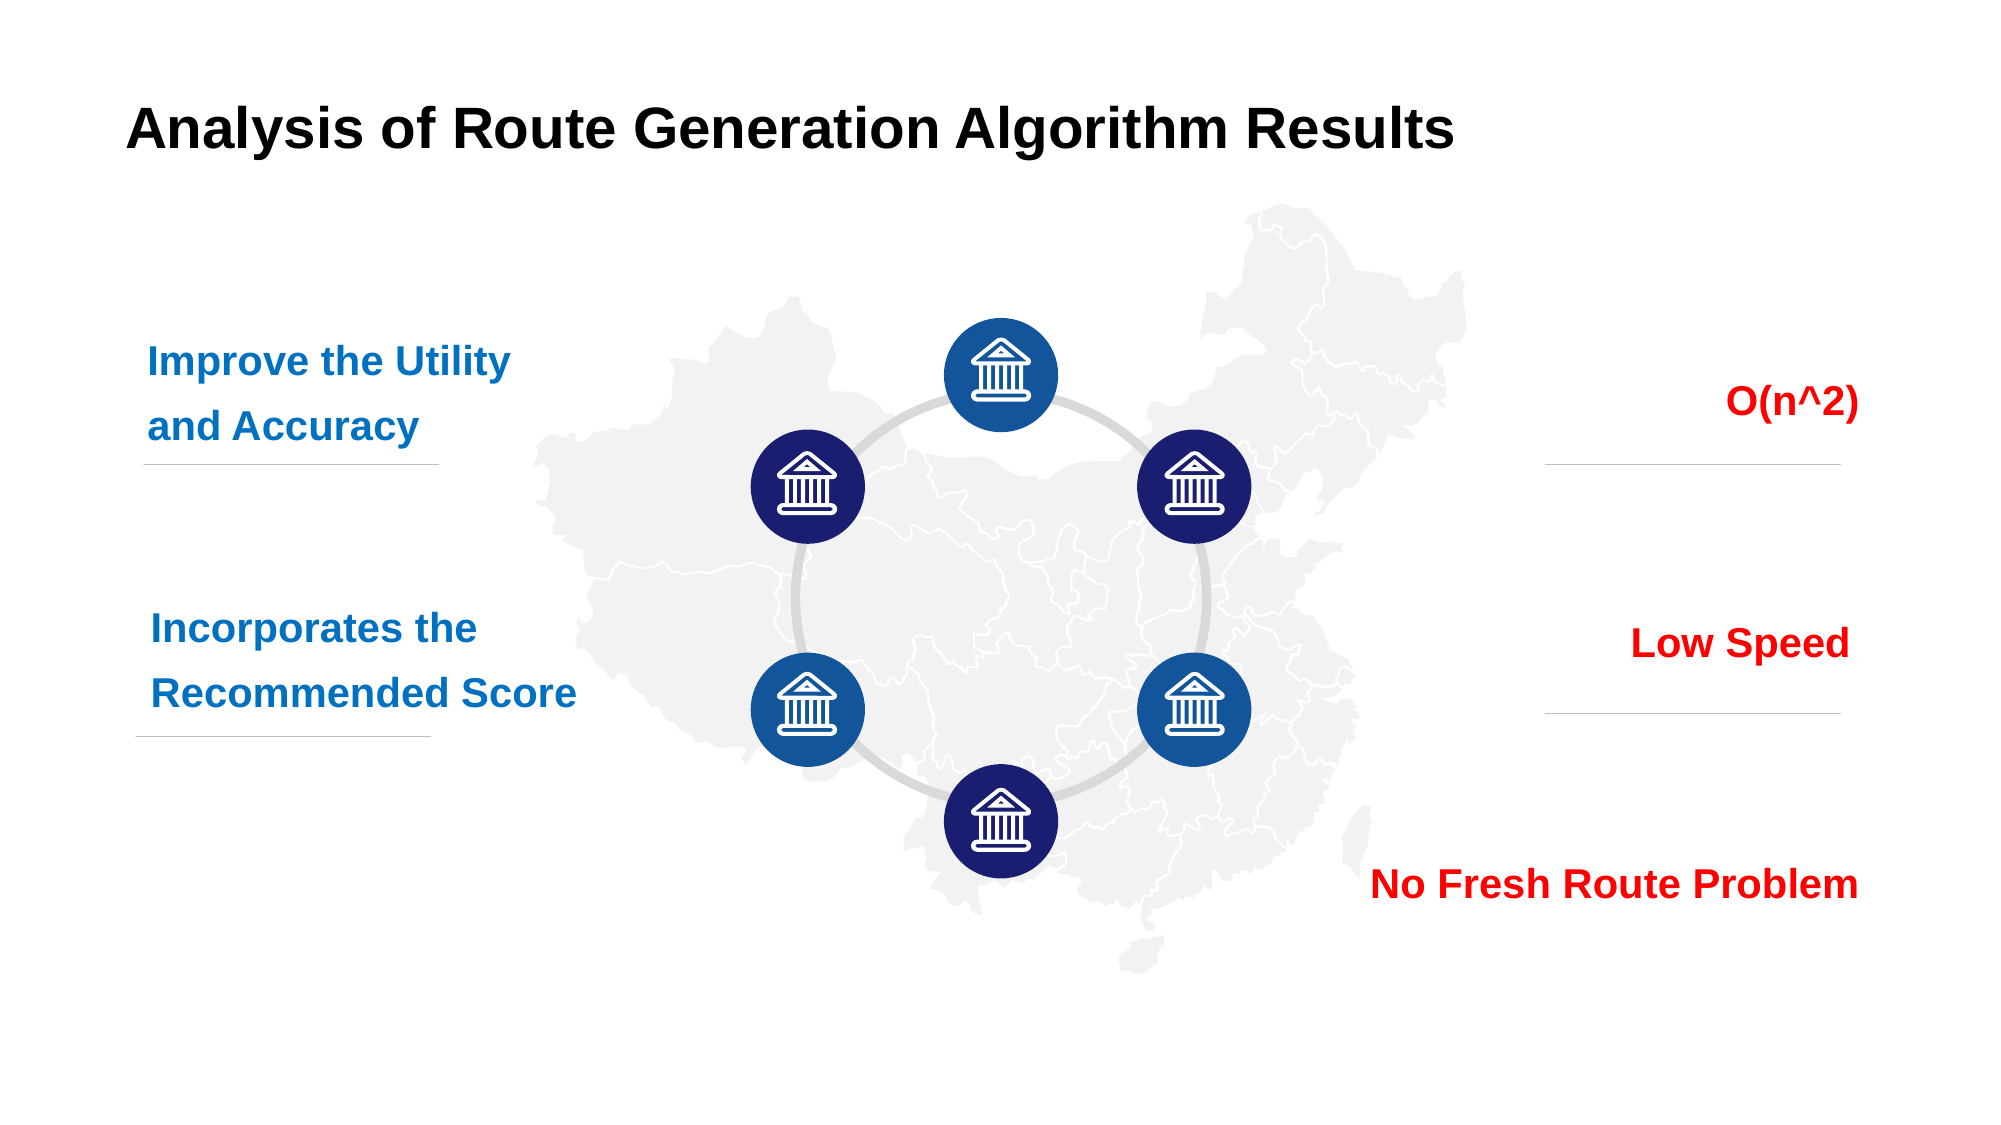

# Analysis of Route Generation Algorithm Results

Improve the Utility and Accuracy

O(n^2)

Incorporates the Recommended Score
Low Speed

No Fresh Route Problem